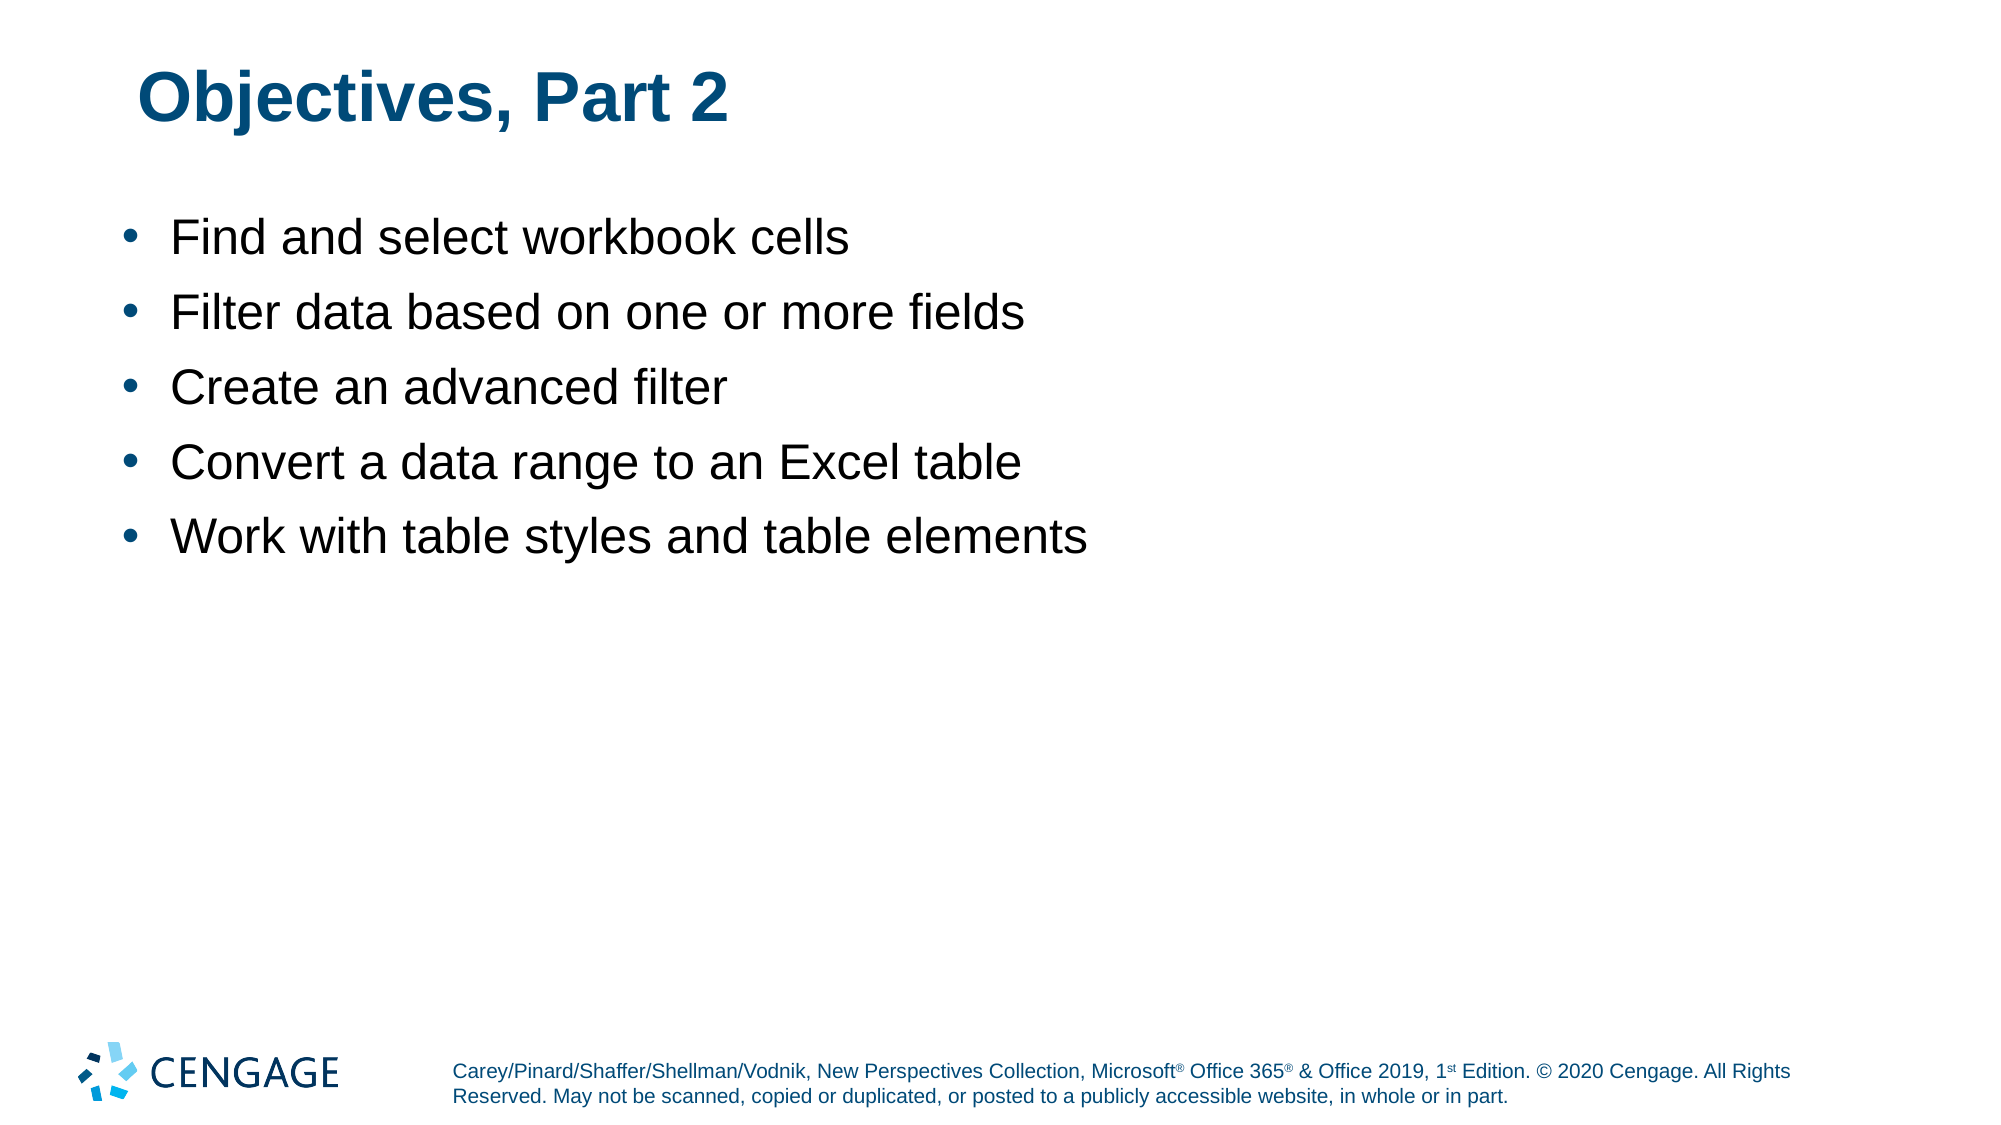

# Objectives, Part 2
Find and select workbook cells
Filter data based on one or more fields
Create an advanced filter
Convert a data range to an Excel table
Work with table styles and table elements